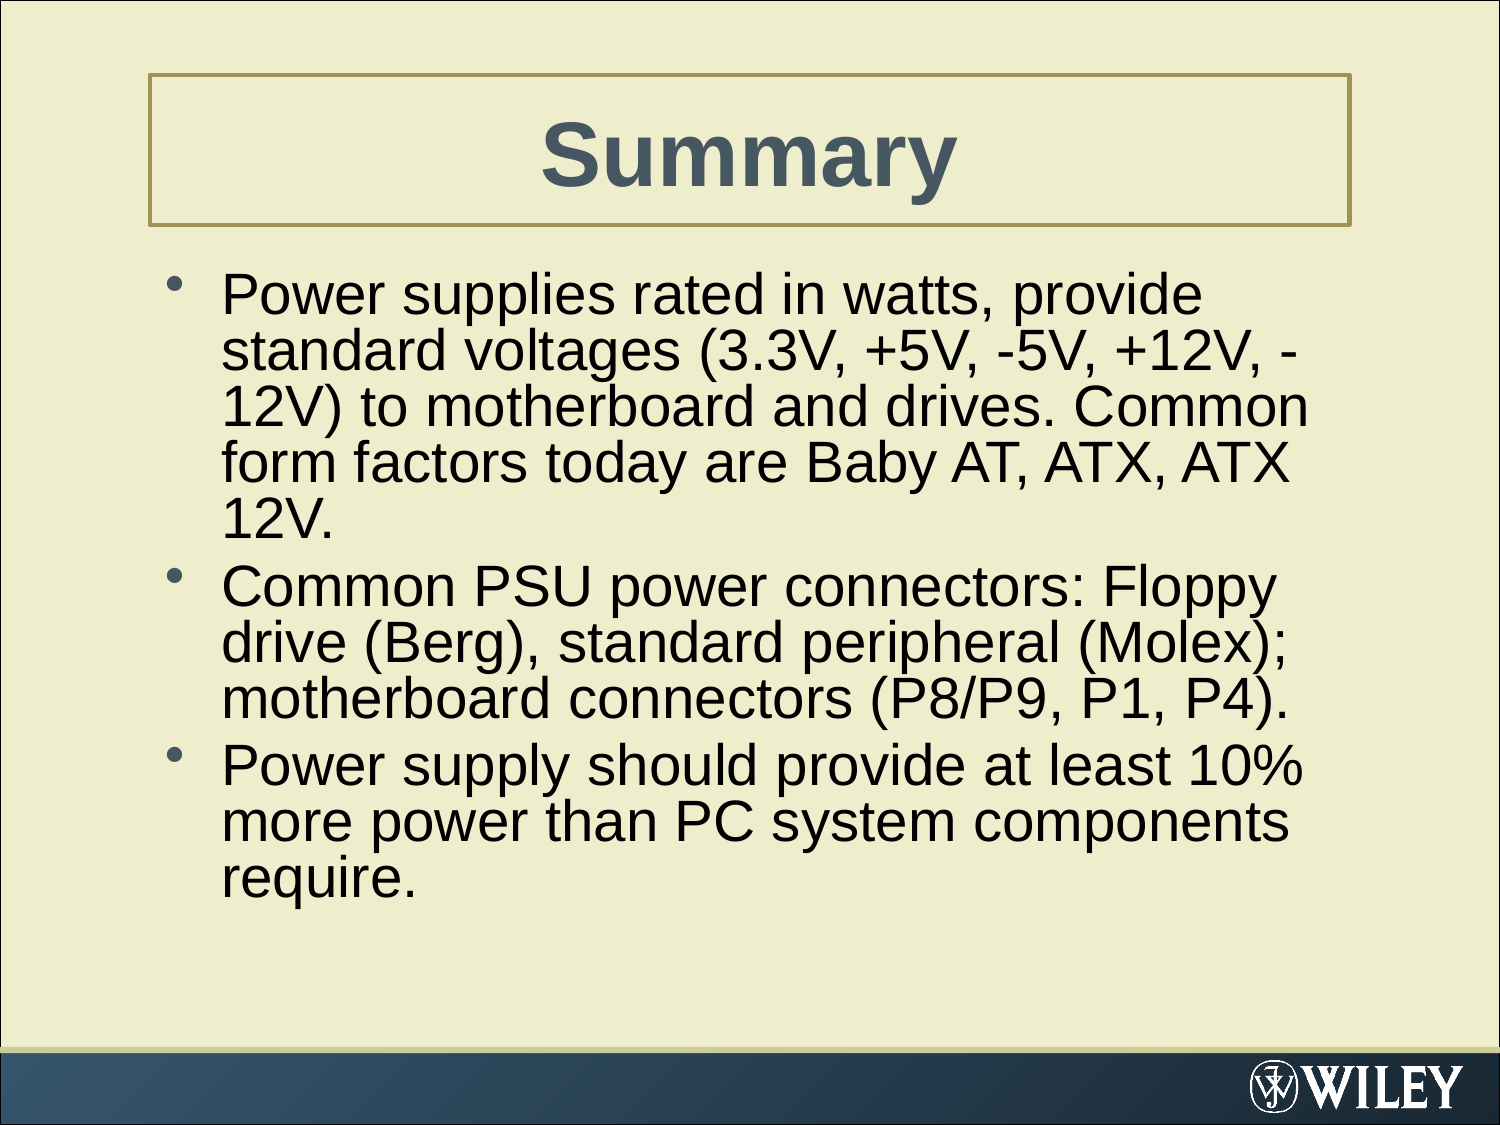

# Summary
Power supplies rated in watts, provide standard voltages (3.3V, +5V, -5V, +12V, -12V) to motherboard and drives. Common form factors today are Baby AT, ATX, ATX 12V.
Common PSU power connectors: Floppy drive (Berg), standard peripheral (Molex); motherboard connectors (P8/P9, P1, P4).
Power supply should provide at least 10% more power than PC system components require.